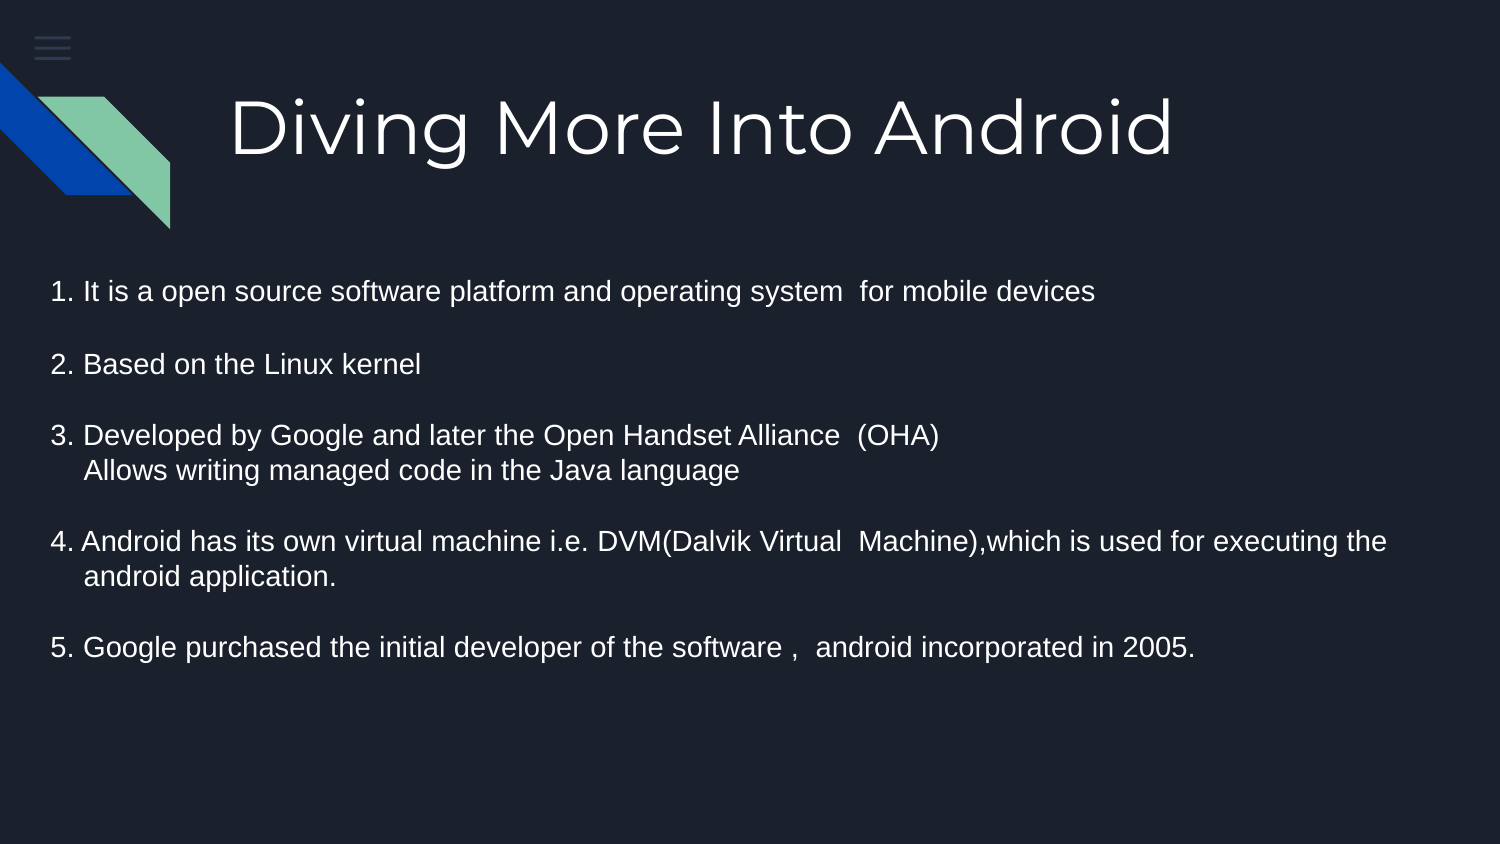

# Diving More Into Android

1. It is a open source software platform and operating system  for mobile devices
2. Based on the Linux kernel

3. Developed by Google and later the Open Handset Alliance  (OHA)
    Allows writing managed code in the Java language

4. Android has its own virtual machine i.e. DVM(Dalvik Virtual  Machine),which is used for executing the
    android application.

5. Google purchased the initial developer of the software ,  android incorporated in 2005.